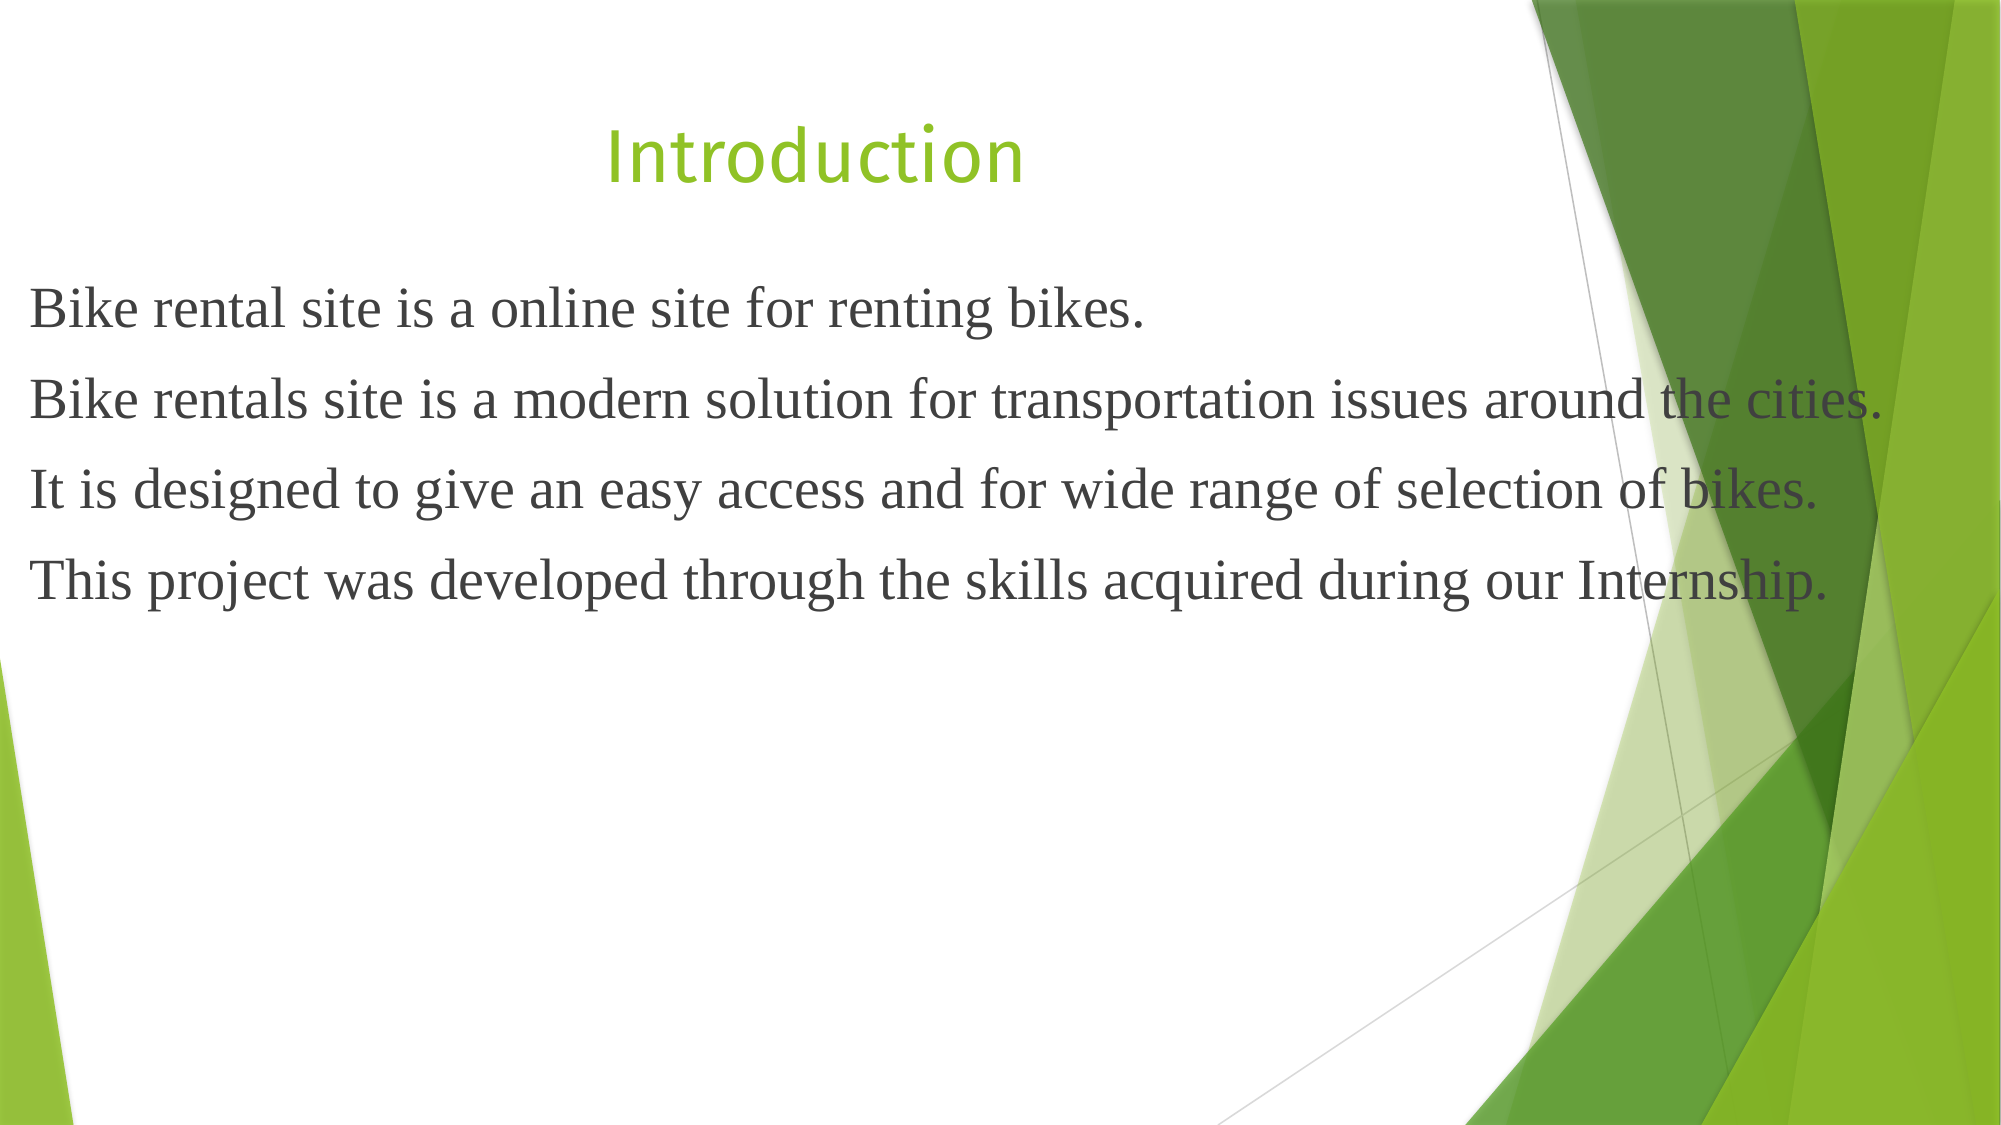

# Introduction
Bike rental site is a online site for renting bikes.
Bike rentals site is a modern solution for transportation issues around the cities.
It is designed to give an easy access and for wide range of selection of bikes.
This project was developed through the skills acquired during our Internship.